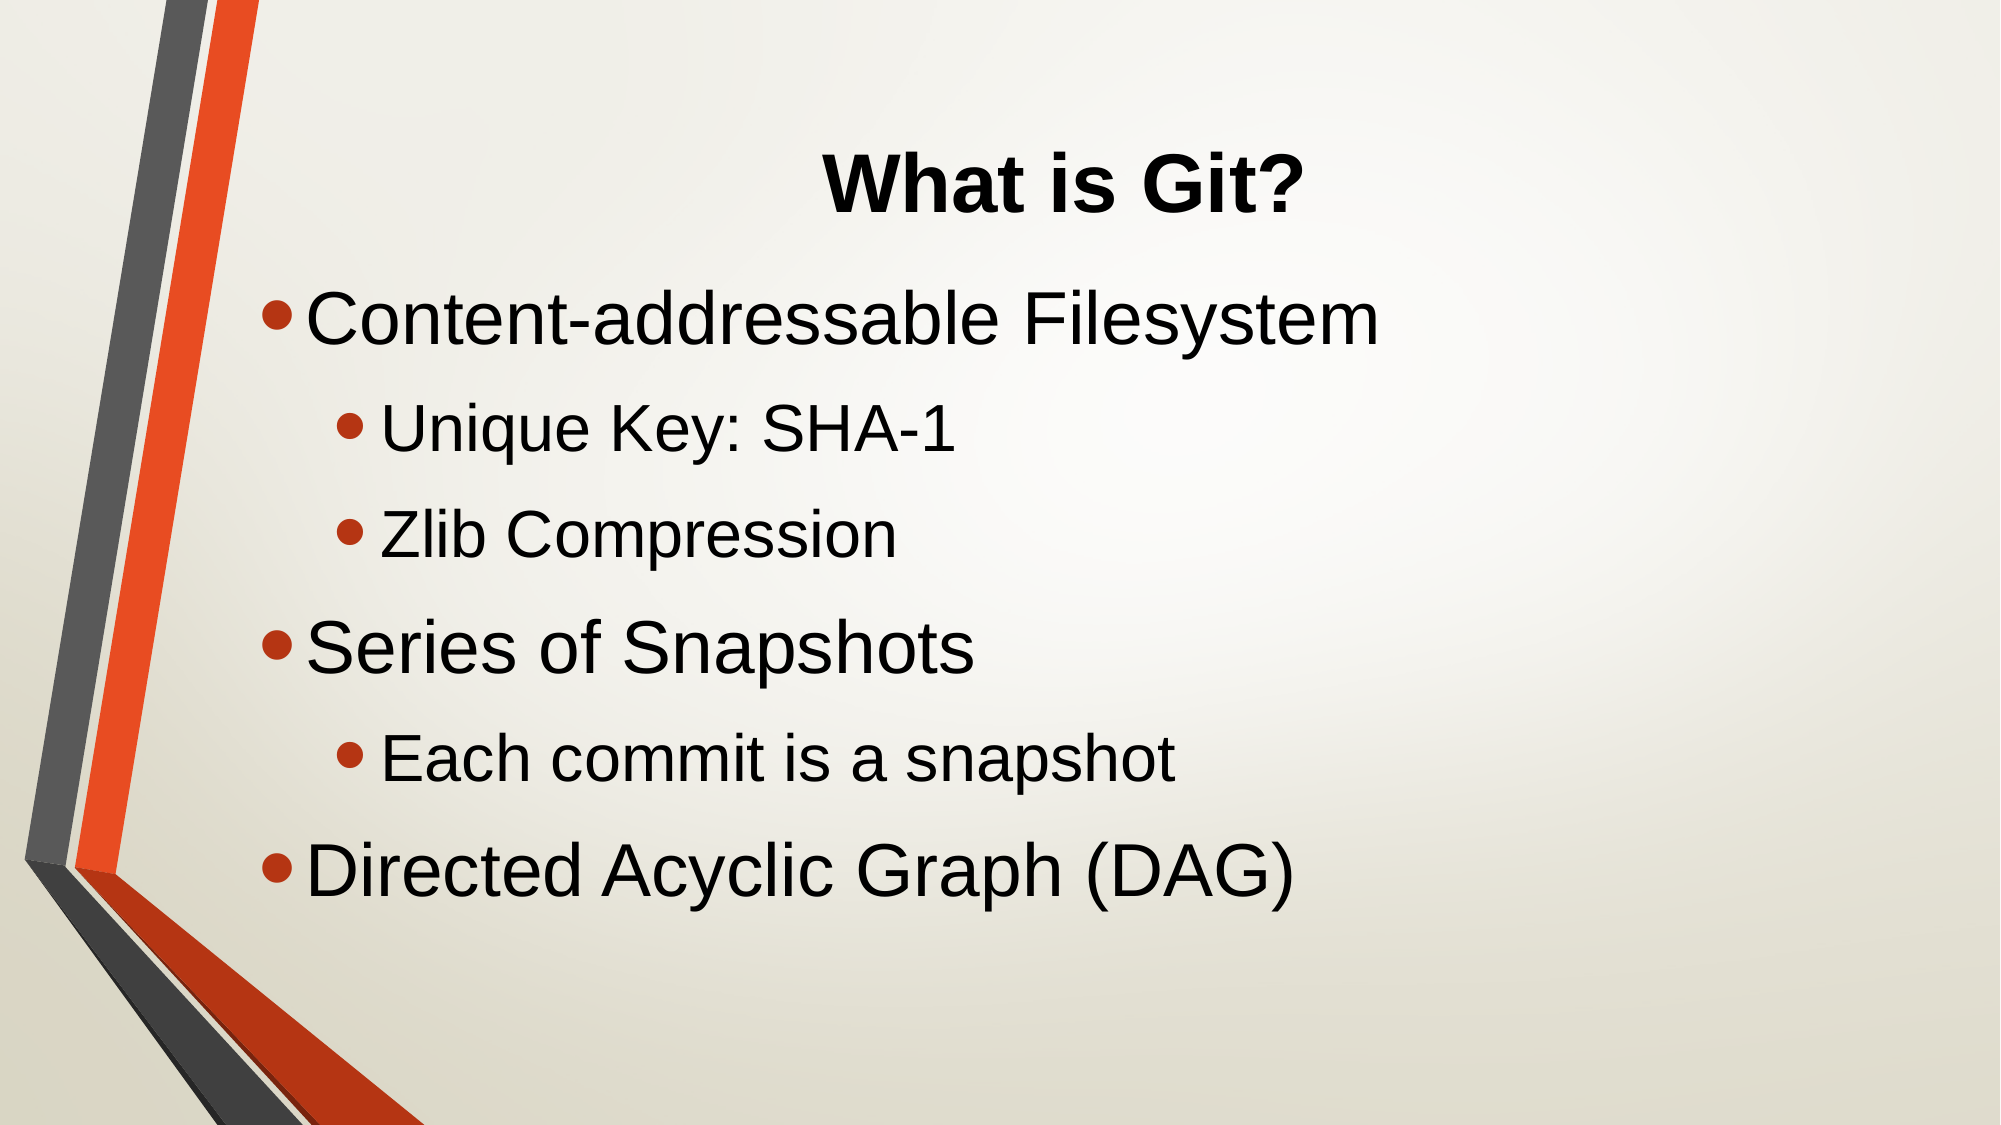

# What is Git?
Content-addressable Filesystem
Unique Key: SHA-1
Zlib Compression
Series of Snapshots
Each commit is a snapshot
Directed Acyclic Graph (DAG)